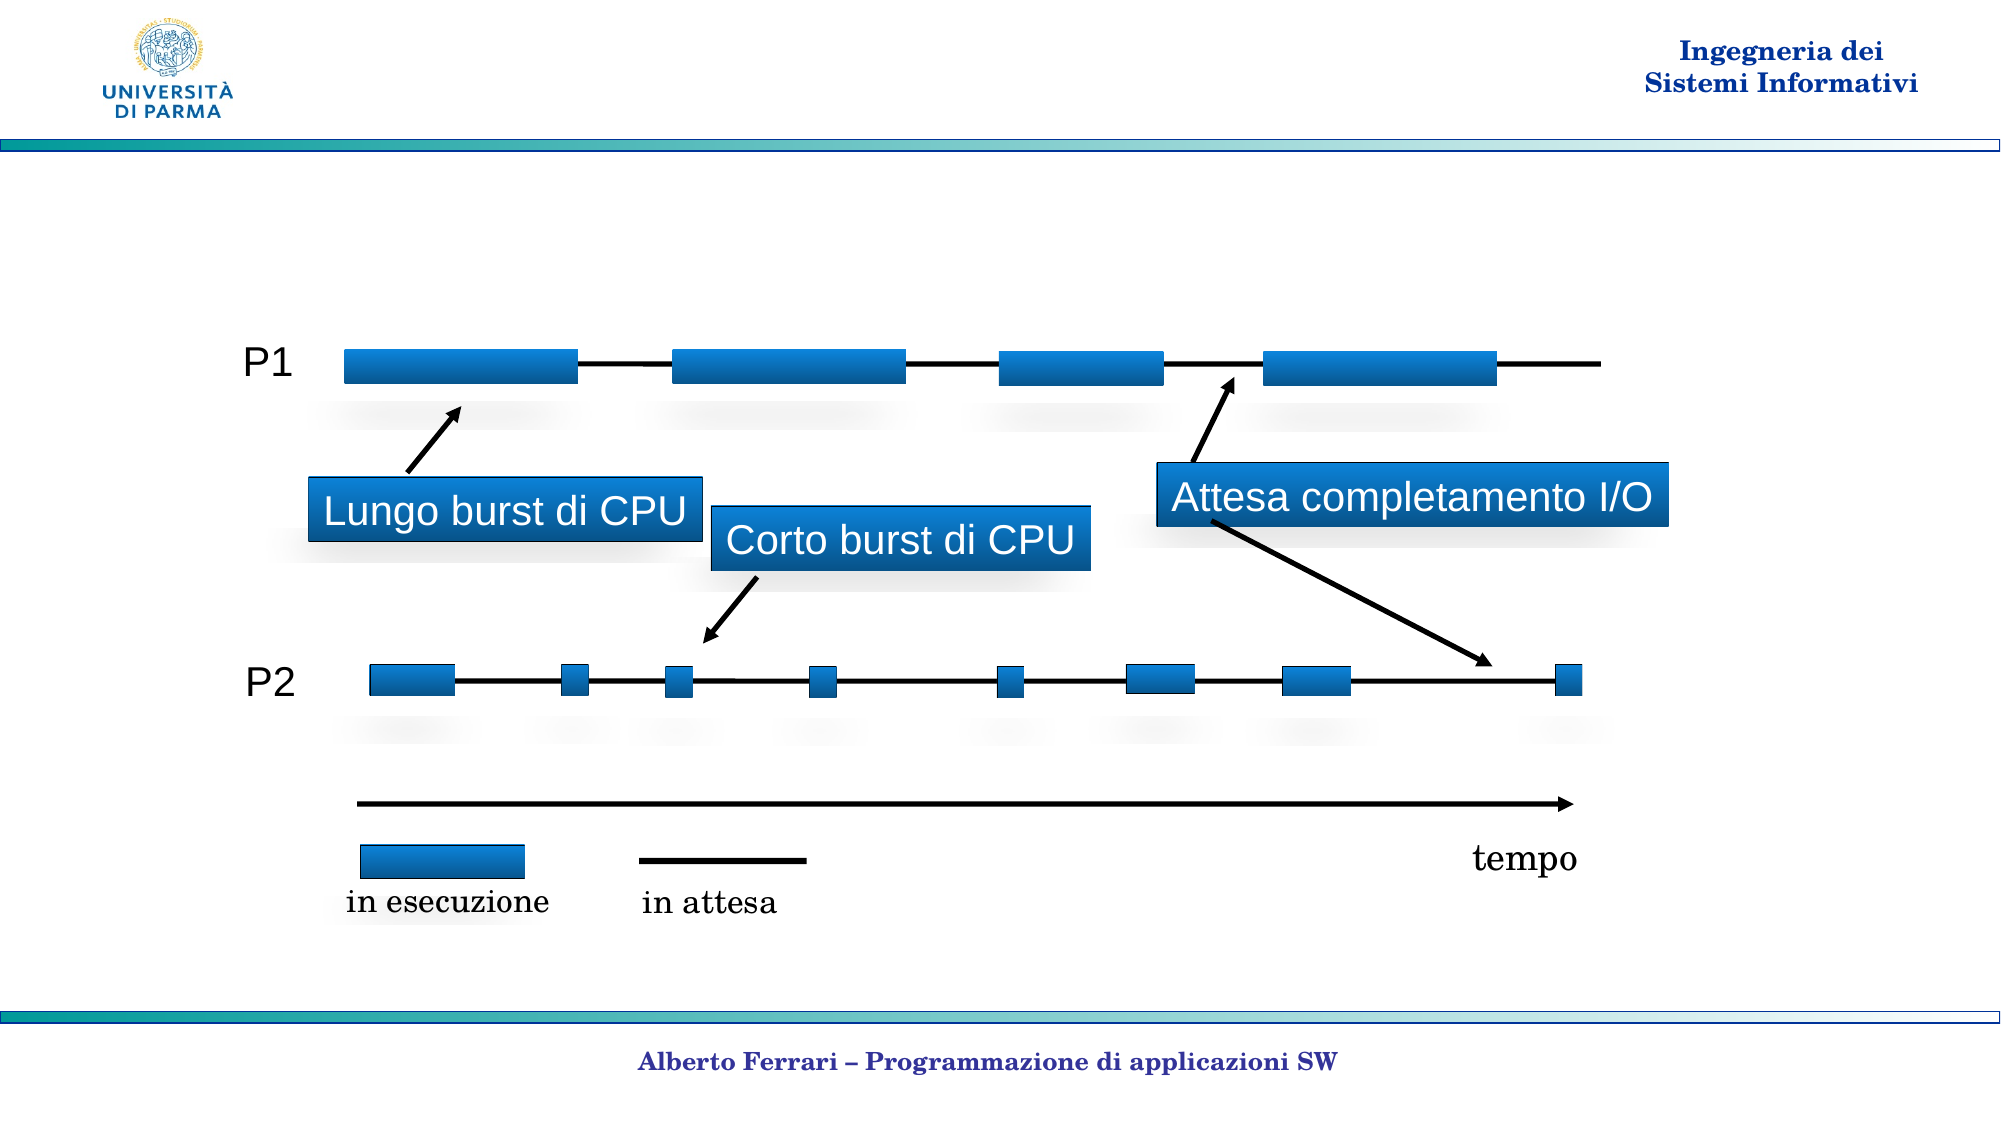

P1

Attesa completamento I/O
Lungo burst di CPU
Corto burst di CPU

P2
tempo

in esecuzione
in attesa
Alberto Ferrari – Programmazione di applicazioni SW